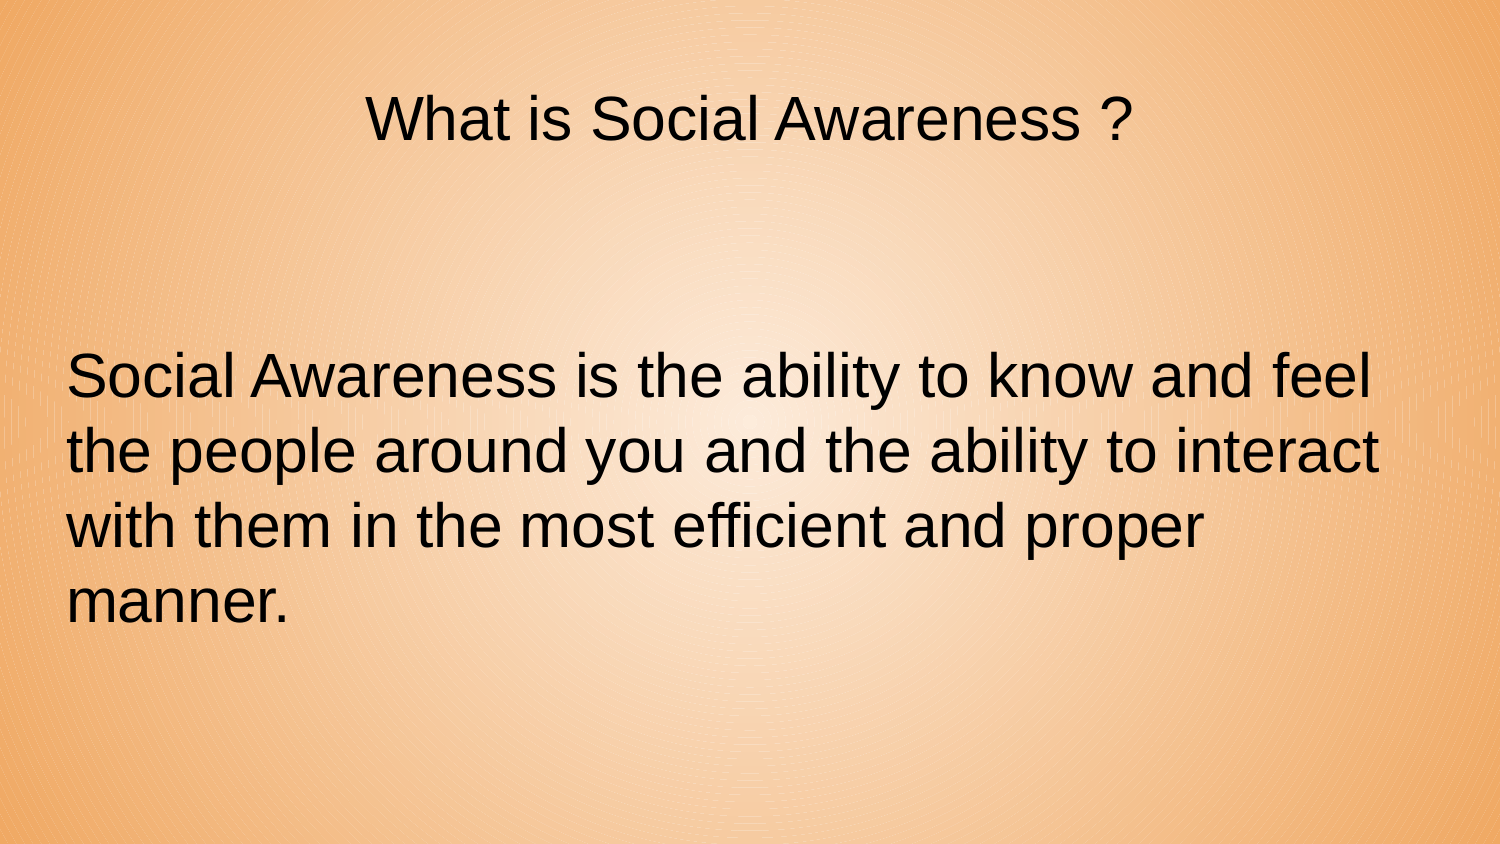

# What is Social Awareness ?

Social Awareness is the ability to know and feel the people around you and the ability to interact with them in the most efficient and proper manner.